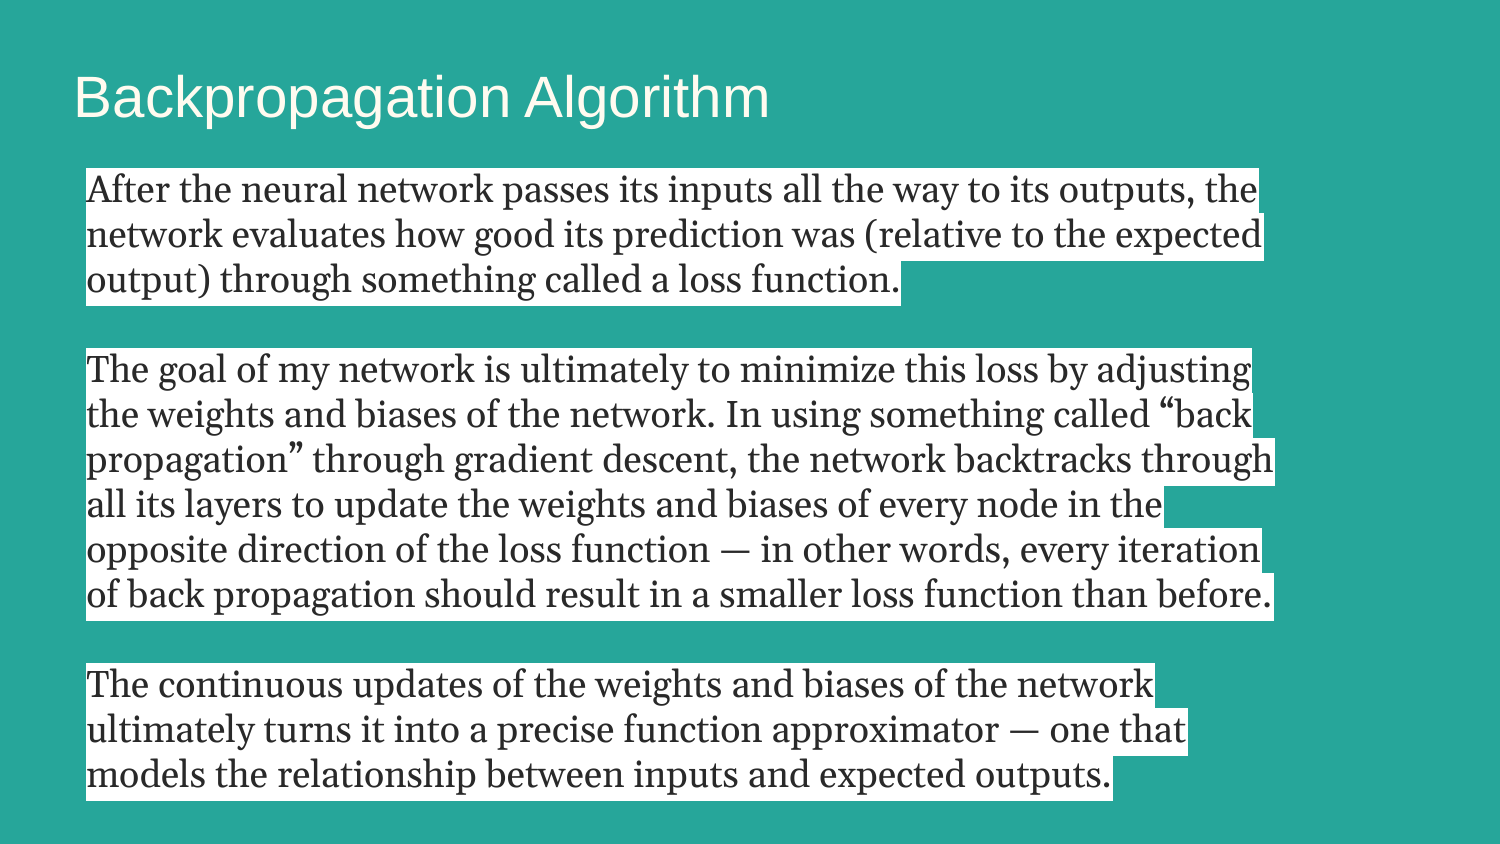

# Backpropagation Algorithm
After the neural network passes its inputs all the way to its outputs, the network evaluates how good its prediction was (relative to the expected output) through something called a loss function.

The goal of my network is ultimately to minimize this loss by adjusting the weights and biases of the network. In using something called “back propagation” through gradient descent, the network backtracks through all its layers to update the weights and biases of every node in the opposite direction of the loss function — in other words, every iteration of back propagation should result in a smaller loss function than before.

The continuous updates of the weights and biases of the network ultimately turns it into a precise function approximator — one that models the relationship between inputs and expected outputs.